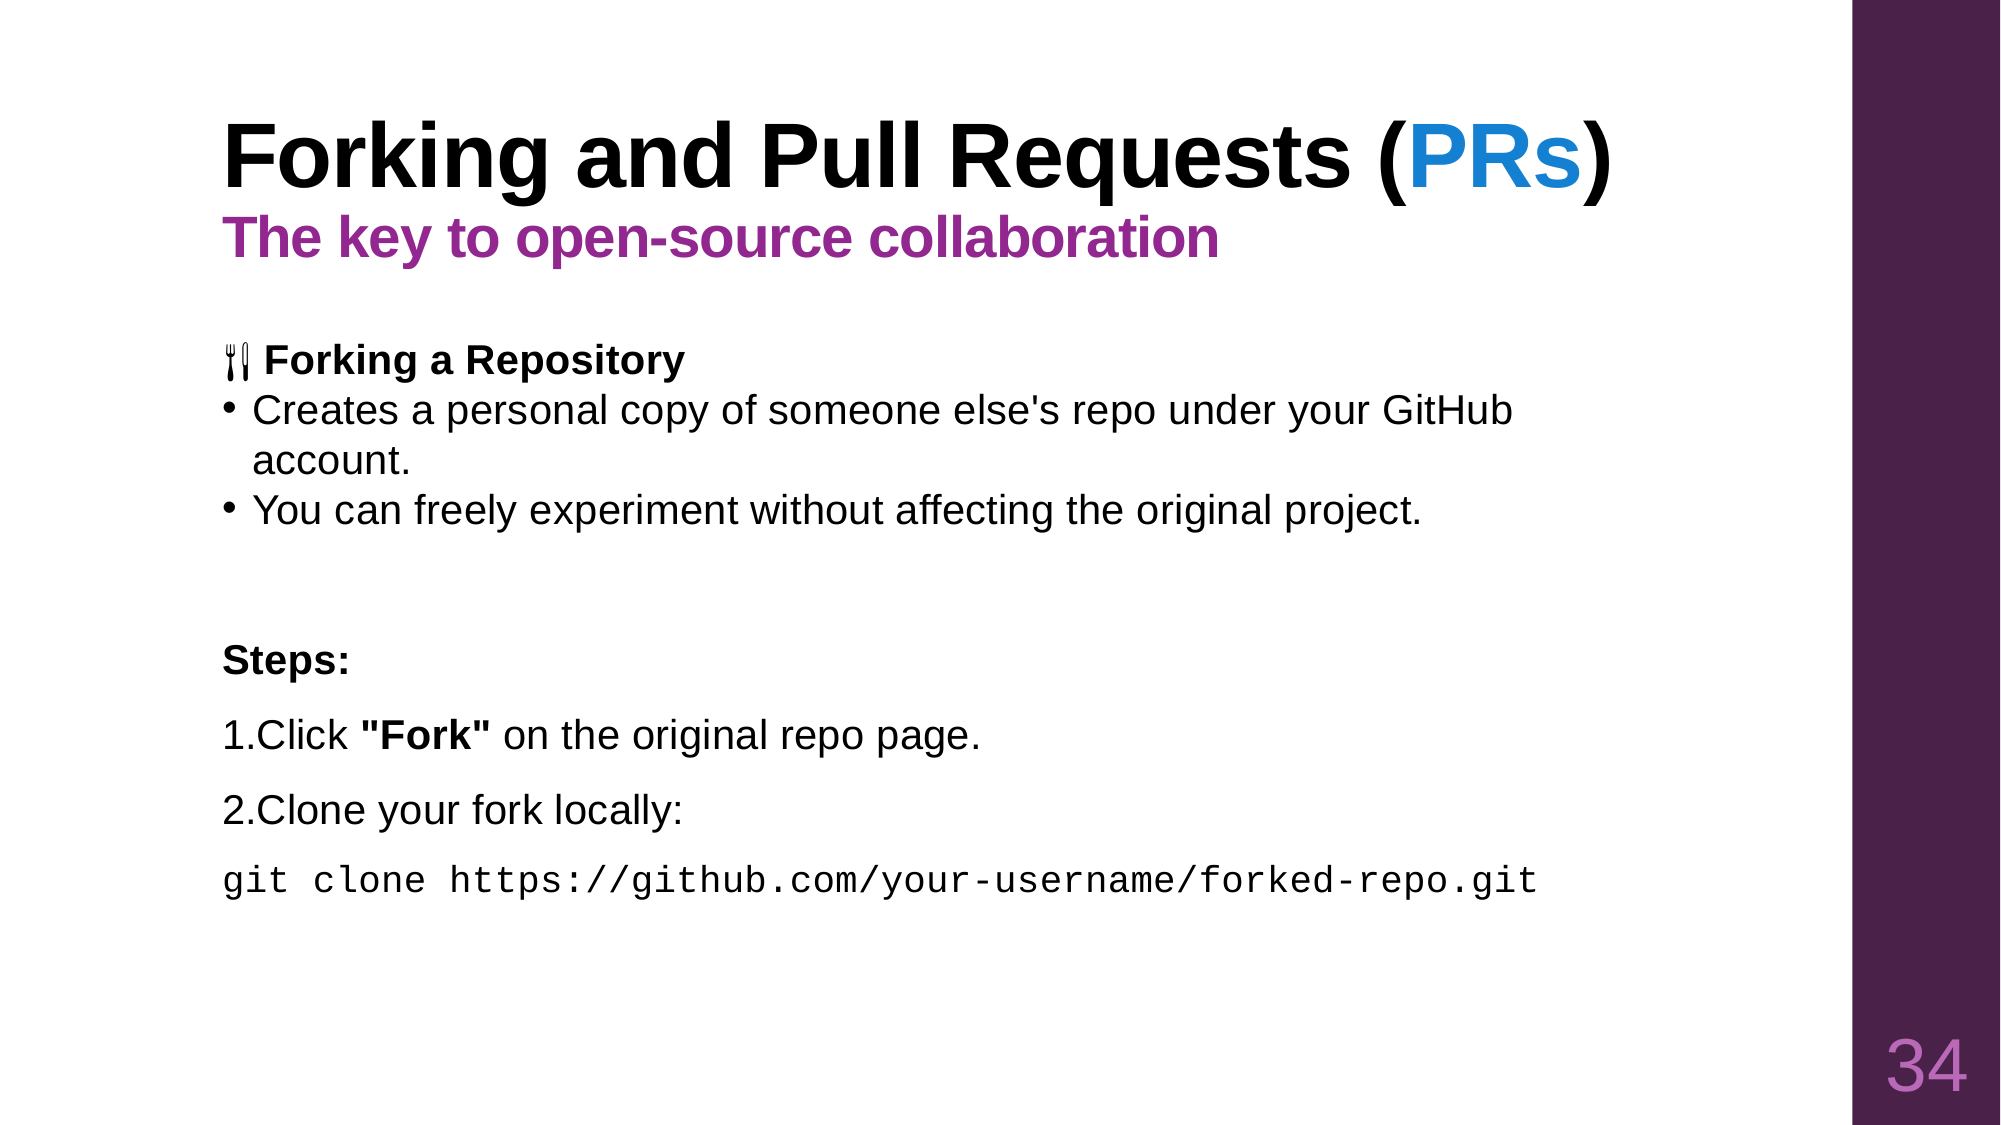

# Forking and Pull Requests (PRs) The key to open-source collaboration
🍴 Forking a Repository
Creates a personal copy of someone else's repo under your GitHub account.
You can freely experiment without affecting the original project.

Steps:
Click "Fork" on the original repo page.
Clone your fork locally:
git clone https://github.com/your-username/forked-repo.git

34